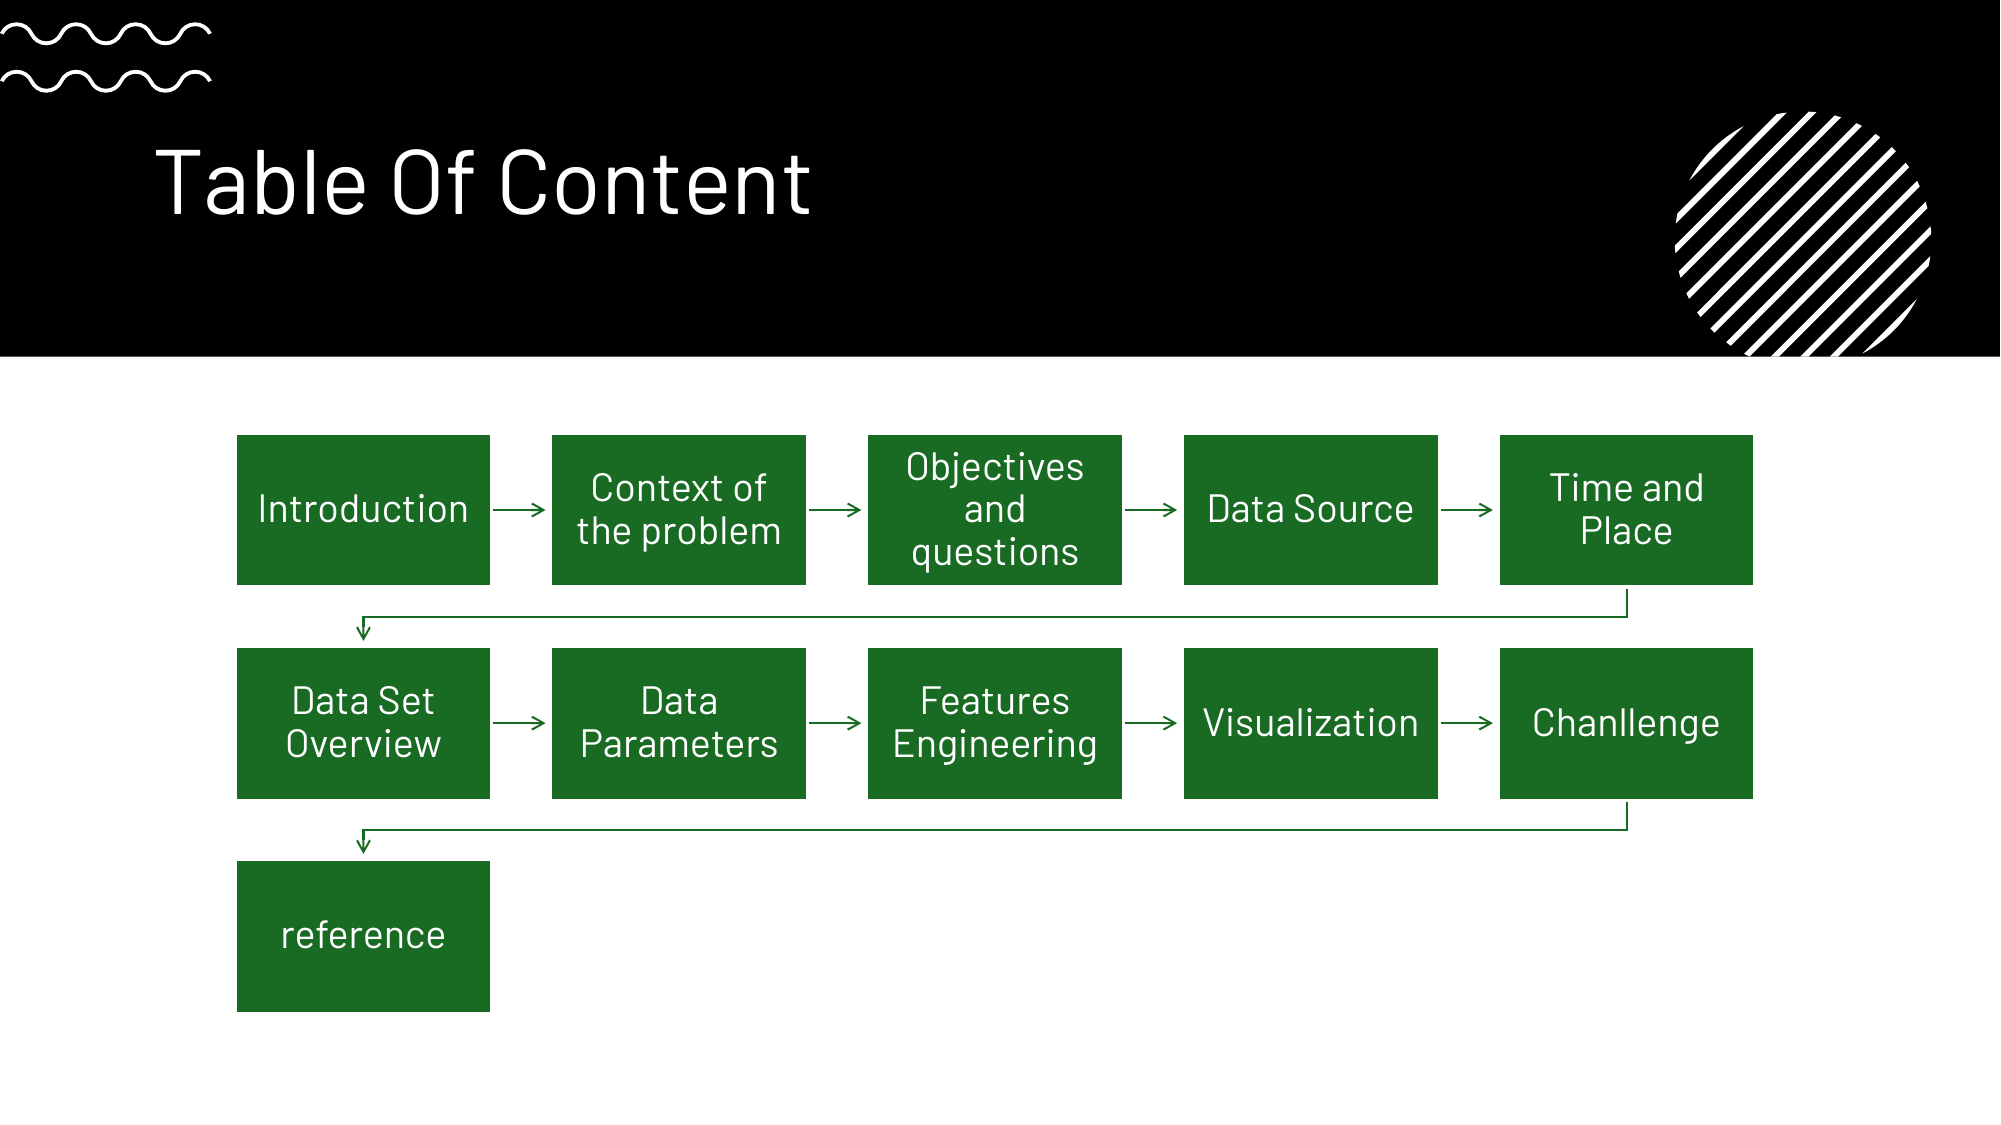

# Table Of Content

Introduction

Context of the problem

Objectives and questions

Data Source

Time and Place

Data Set Overview

Data Parameters

Features Engineering

Visualization

Chanllenge
reference